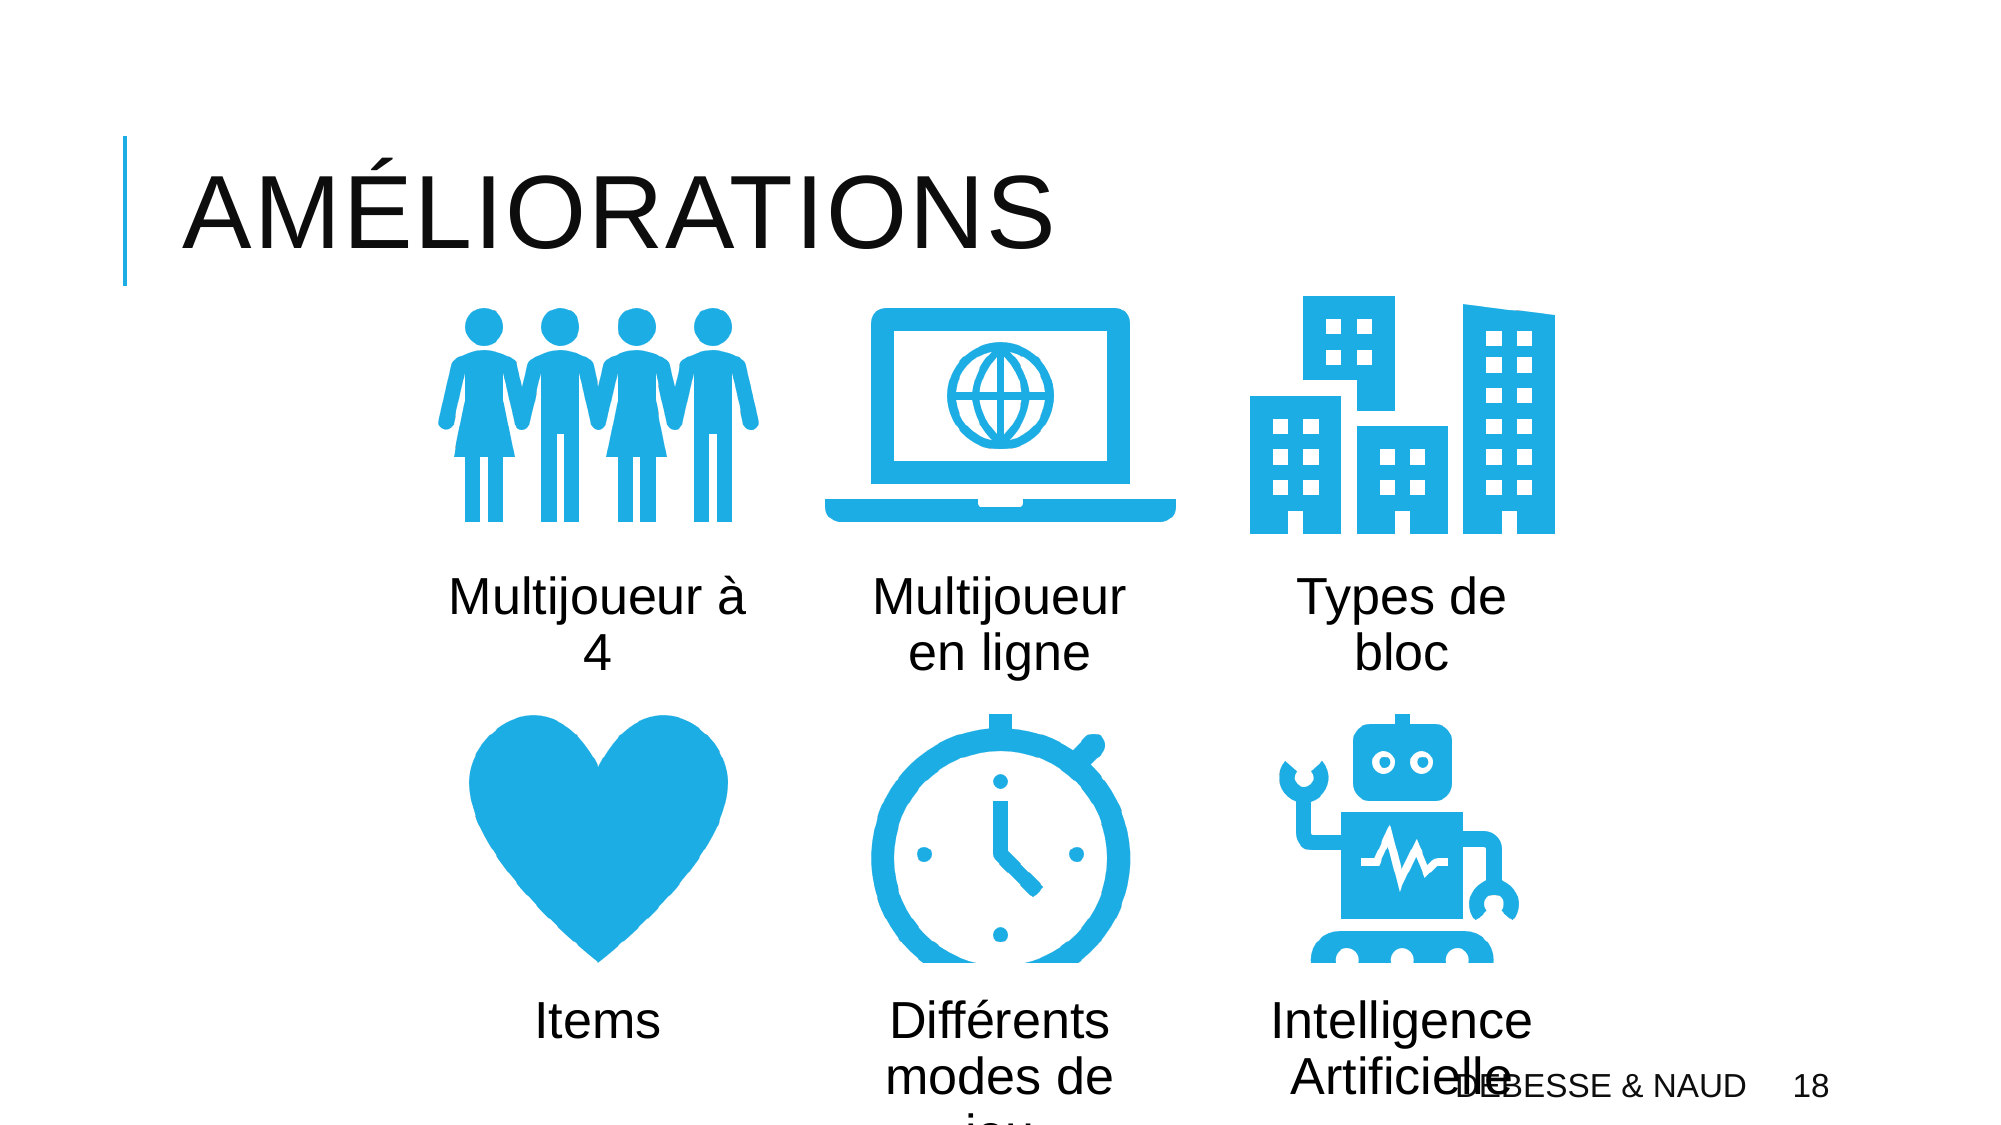

# améliorations
Multijoueur à 4
Multijoueur en ligne
Types de bloc
Items
Différents modes de jeu
Intelligence Artificielle
DEBESSE & NAUD
18